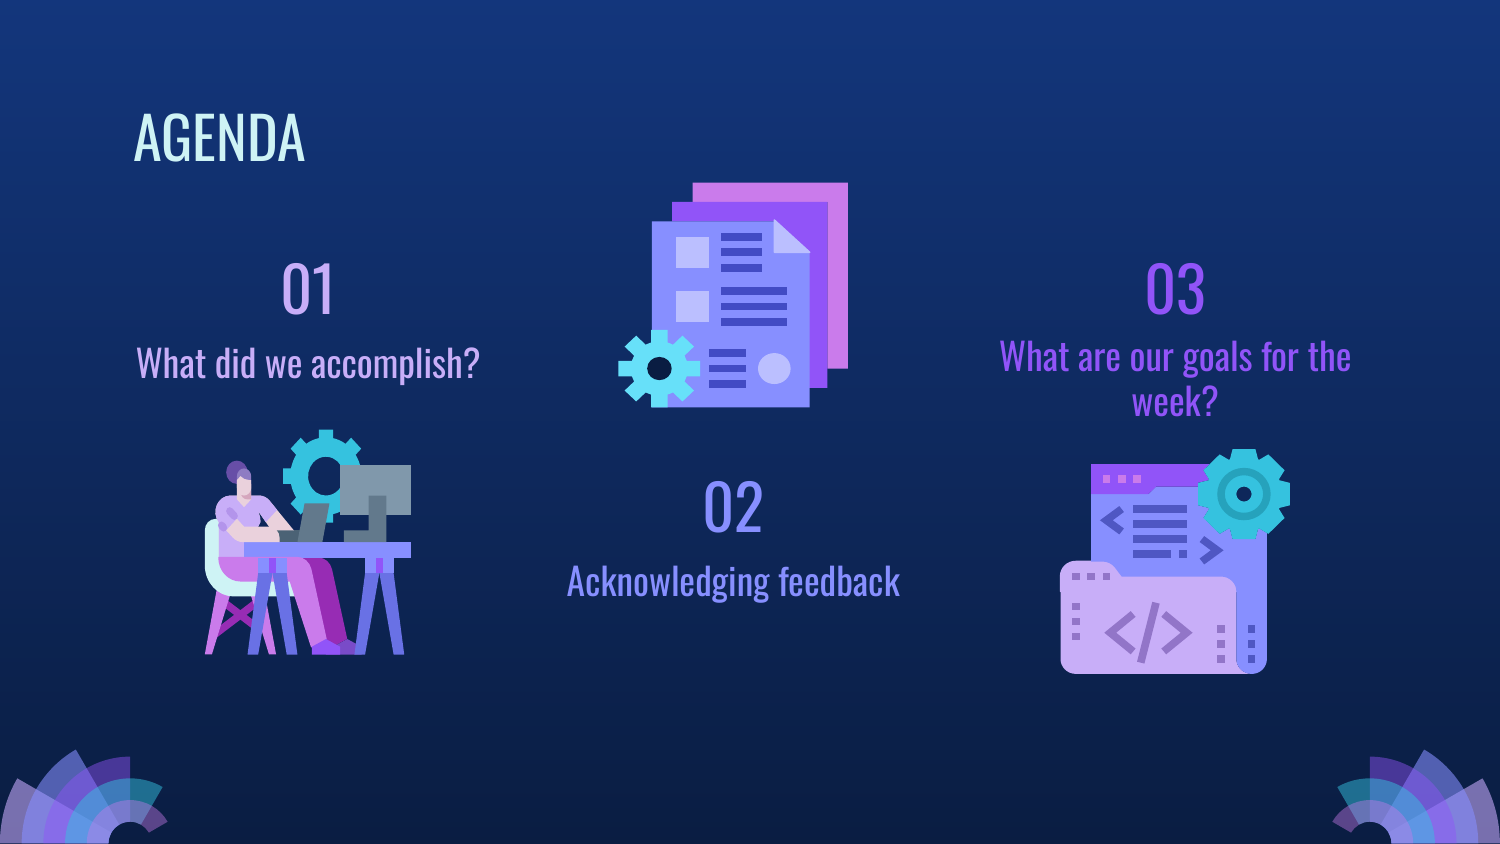

# AGENDA

01
03
What did we accomplish?
What are our goals for the week?

02
Acknowledging feedback